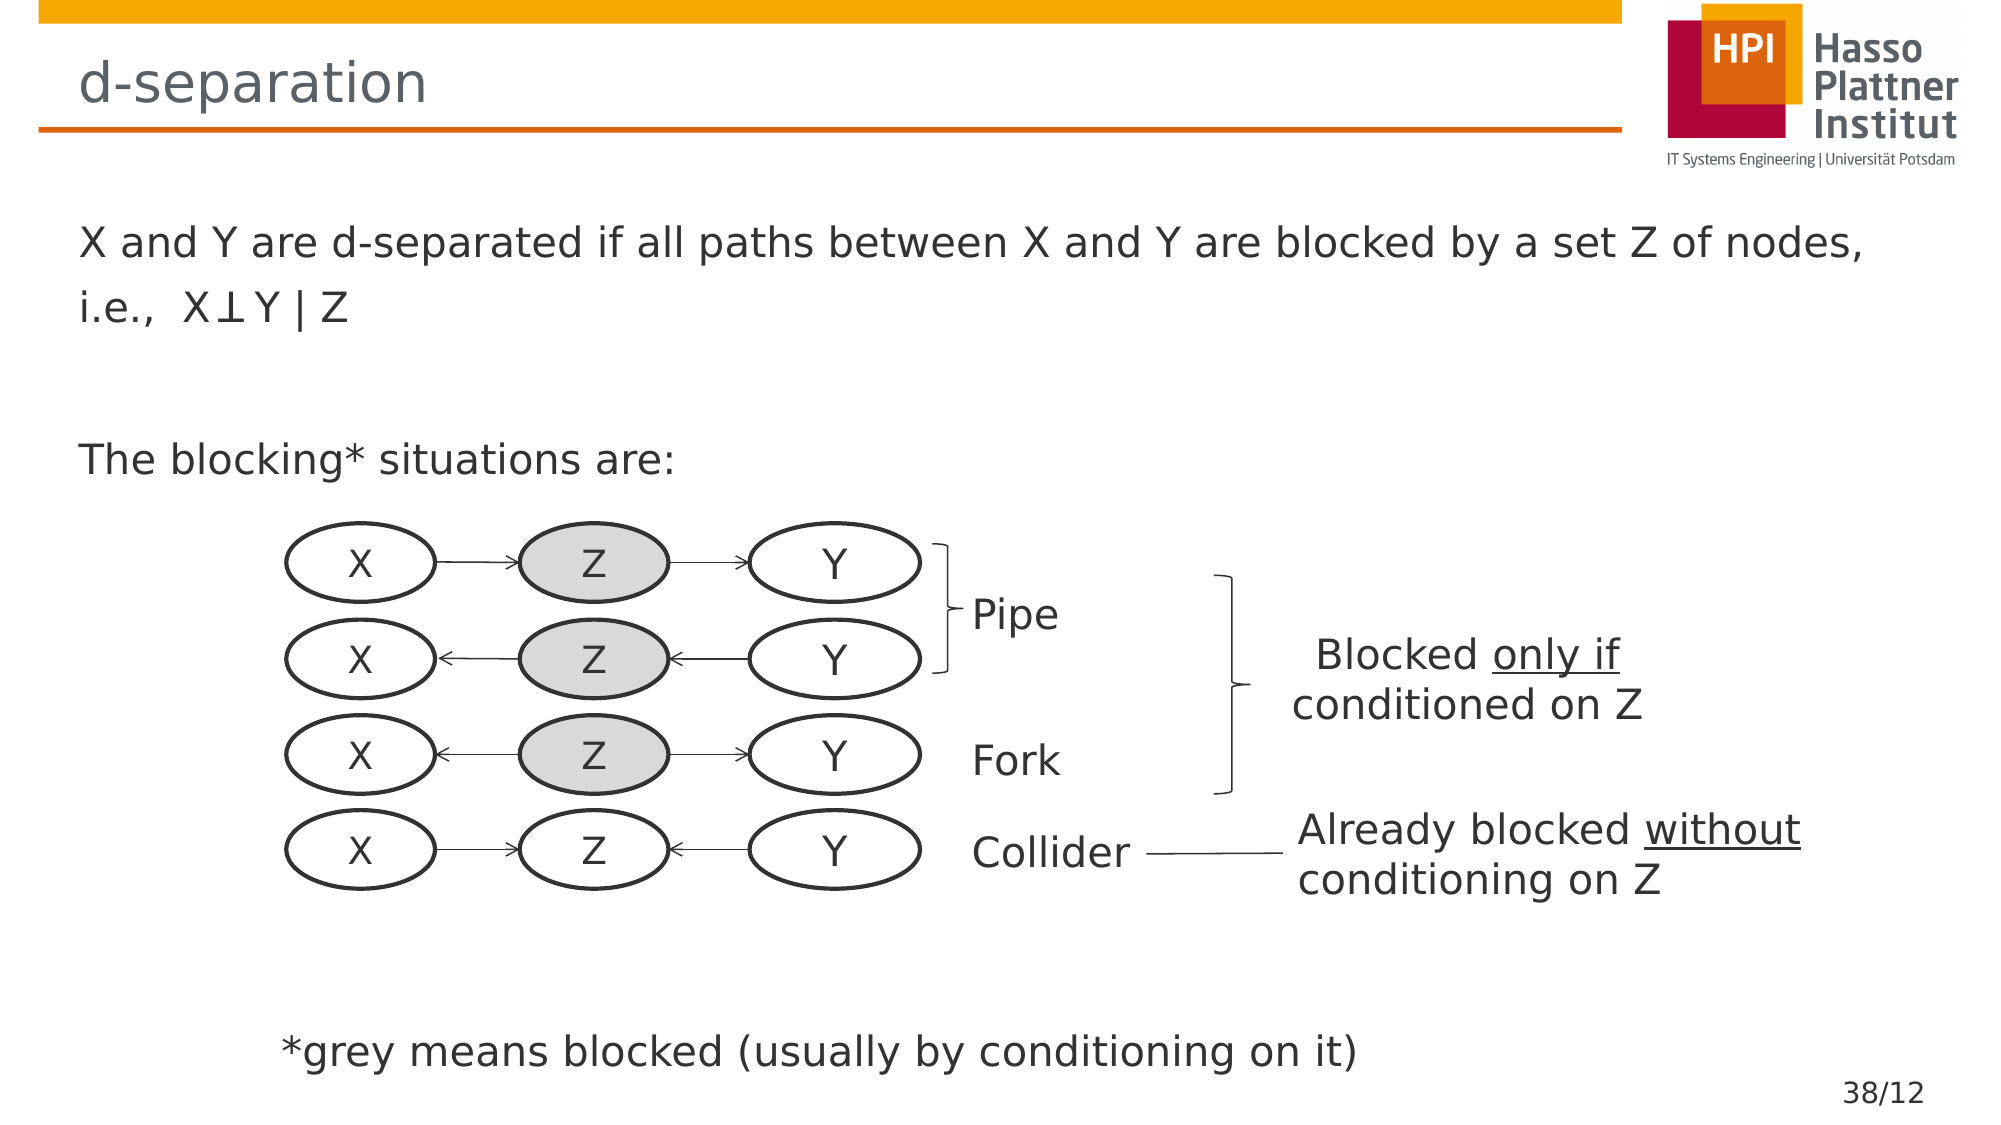

# d-separation
X and Y are d-separated if all paths between X and Y are blocked by a set Z of nodes,
i.e.,  X ꓕ Y | Z

The blocking* situations are:

X
Z
Y

Pipe
X
Z
Y
Blocked only if conditioned on Z
X
Z
Y
Fork
Already blocked without conditioning on Z
X
Z
Y
Collider
*grey means blocked (usually by conditioning on it)